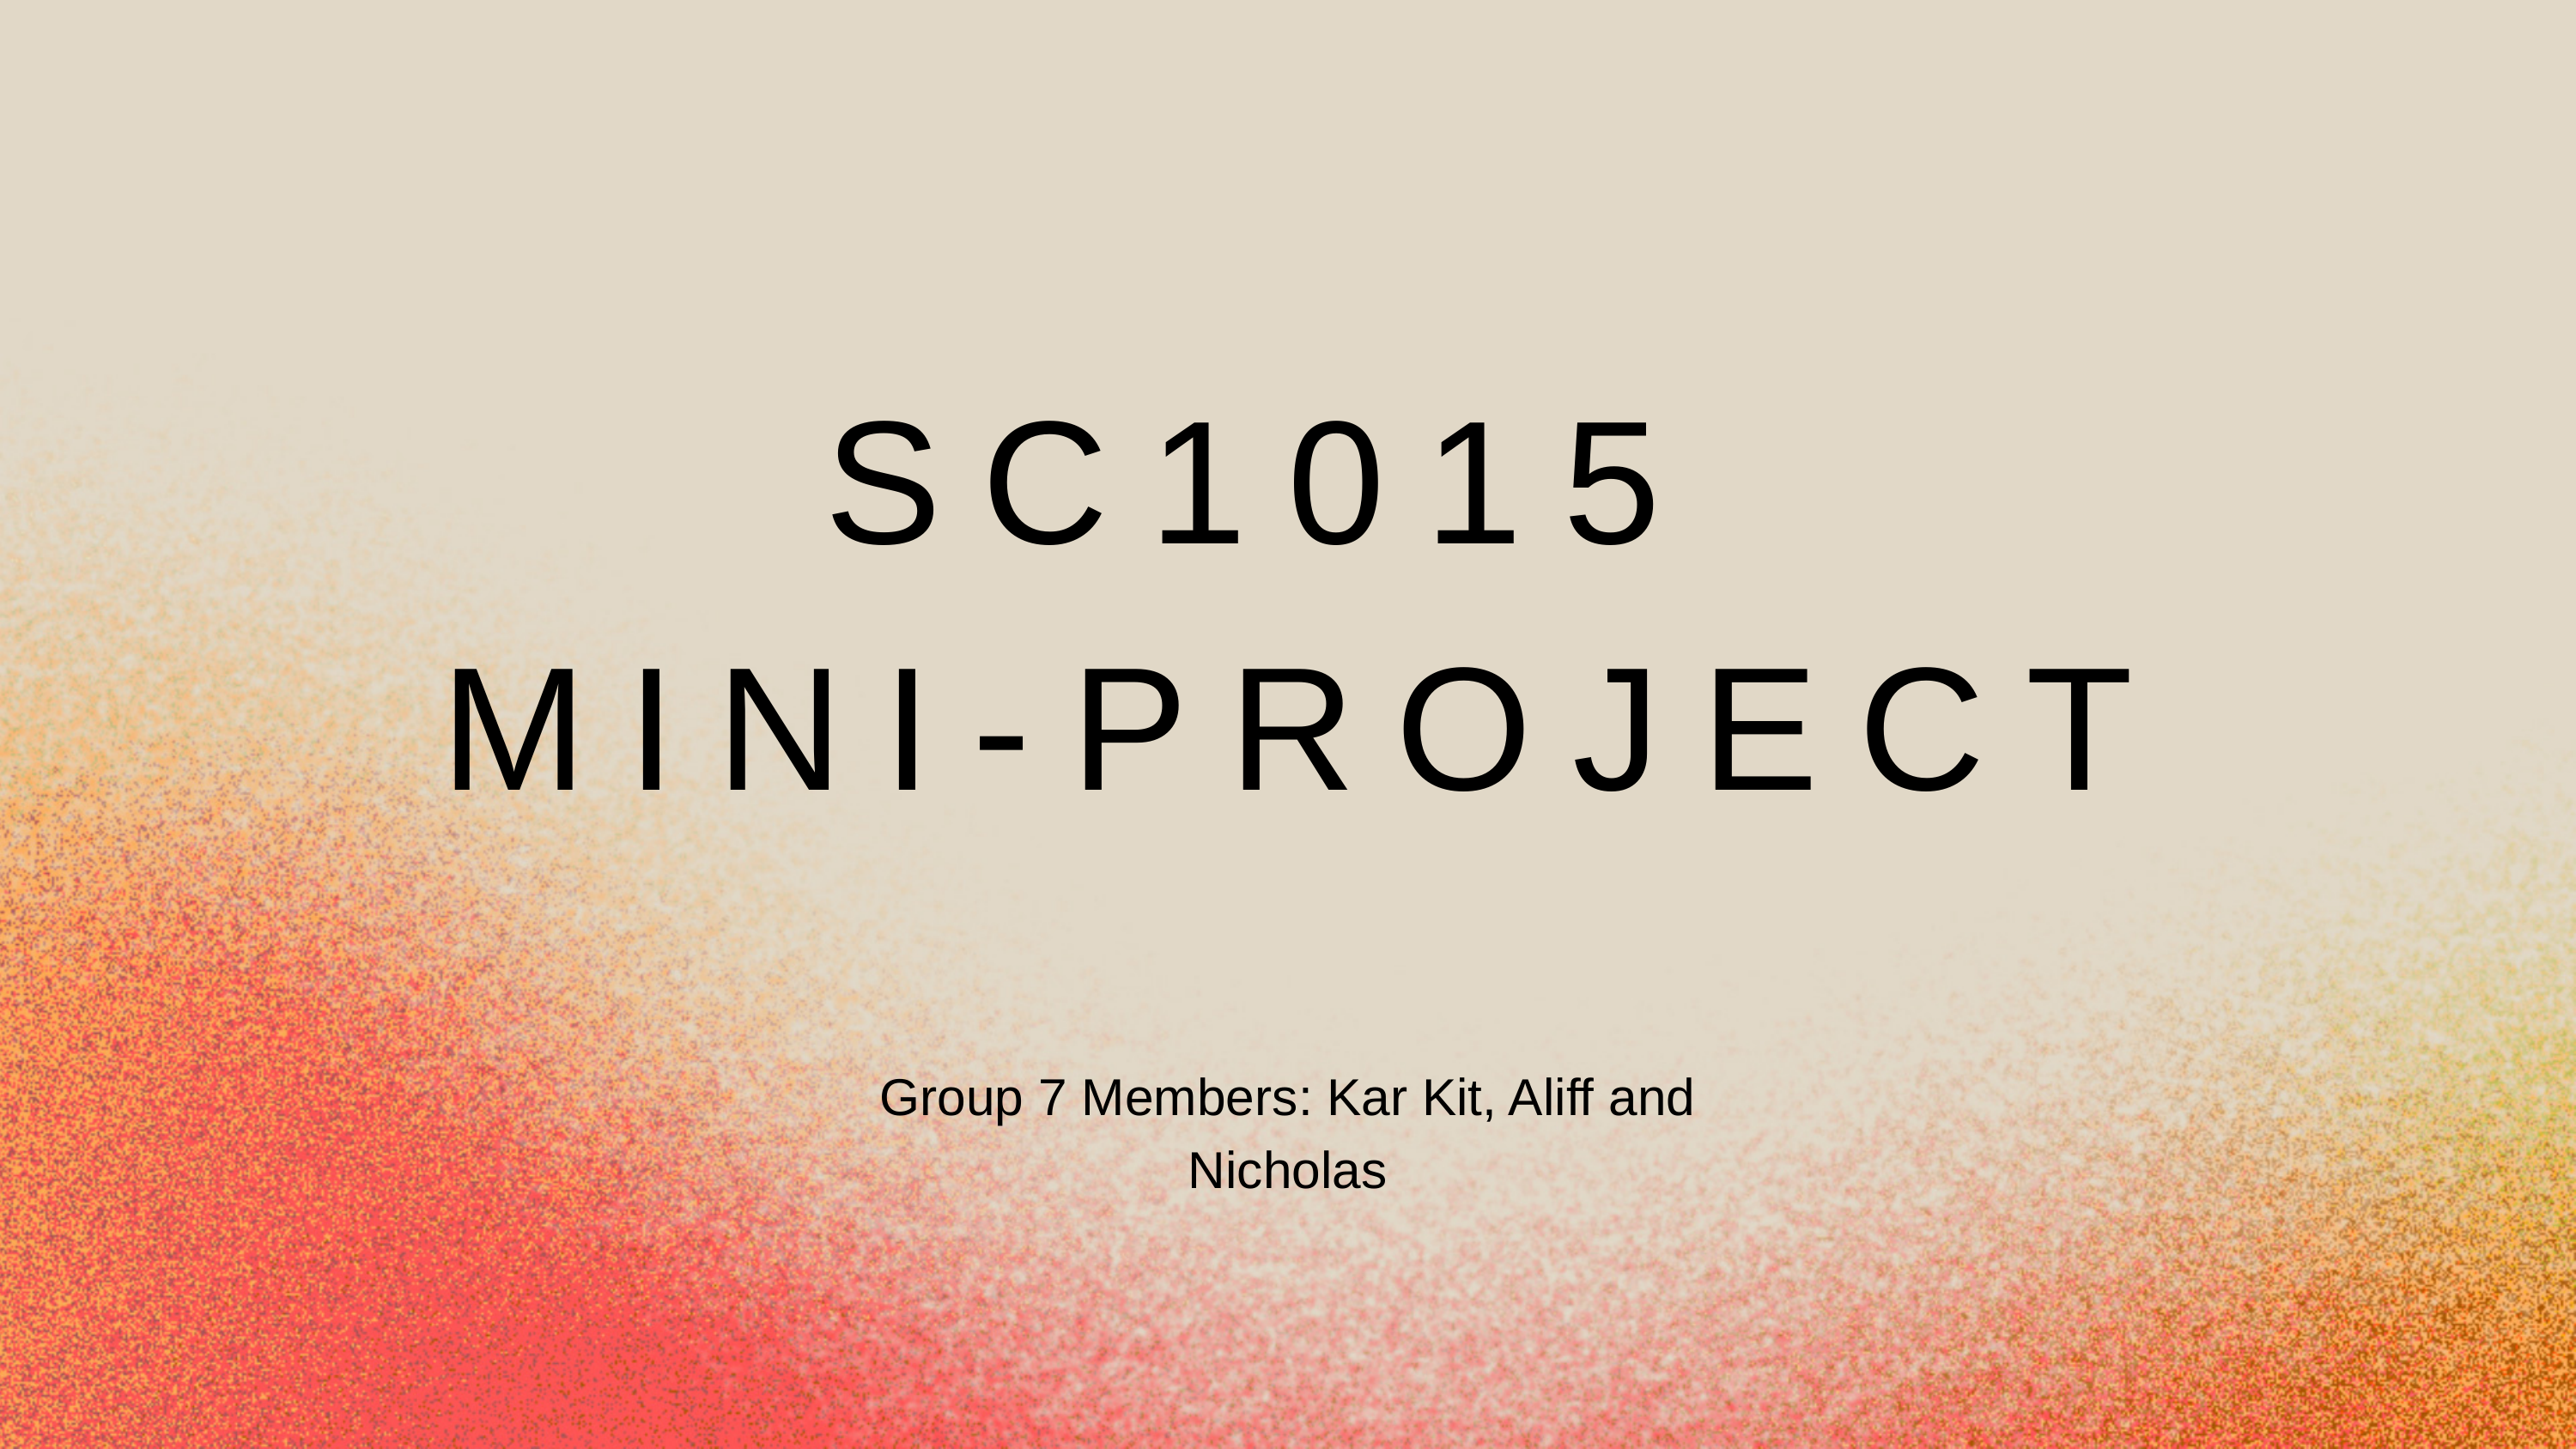

SC1015
MINI-PROJECT
Group 7 Members: Kar Kit, Aliff and Nicholas